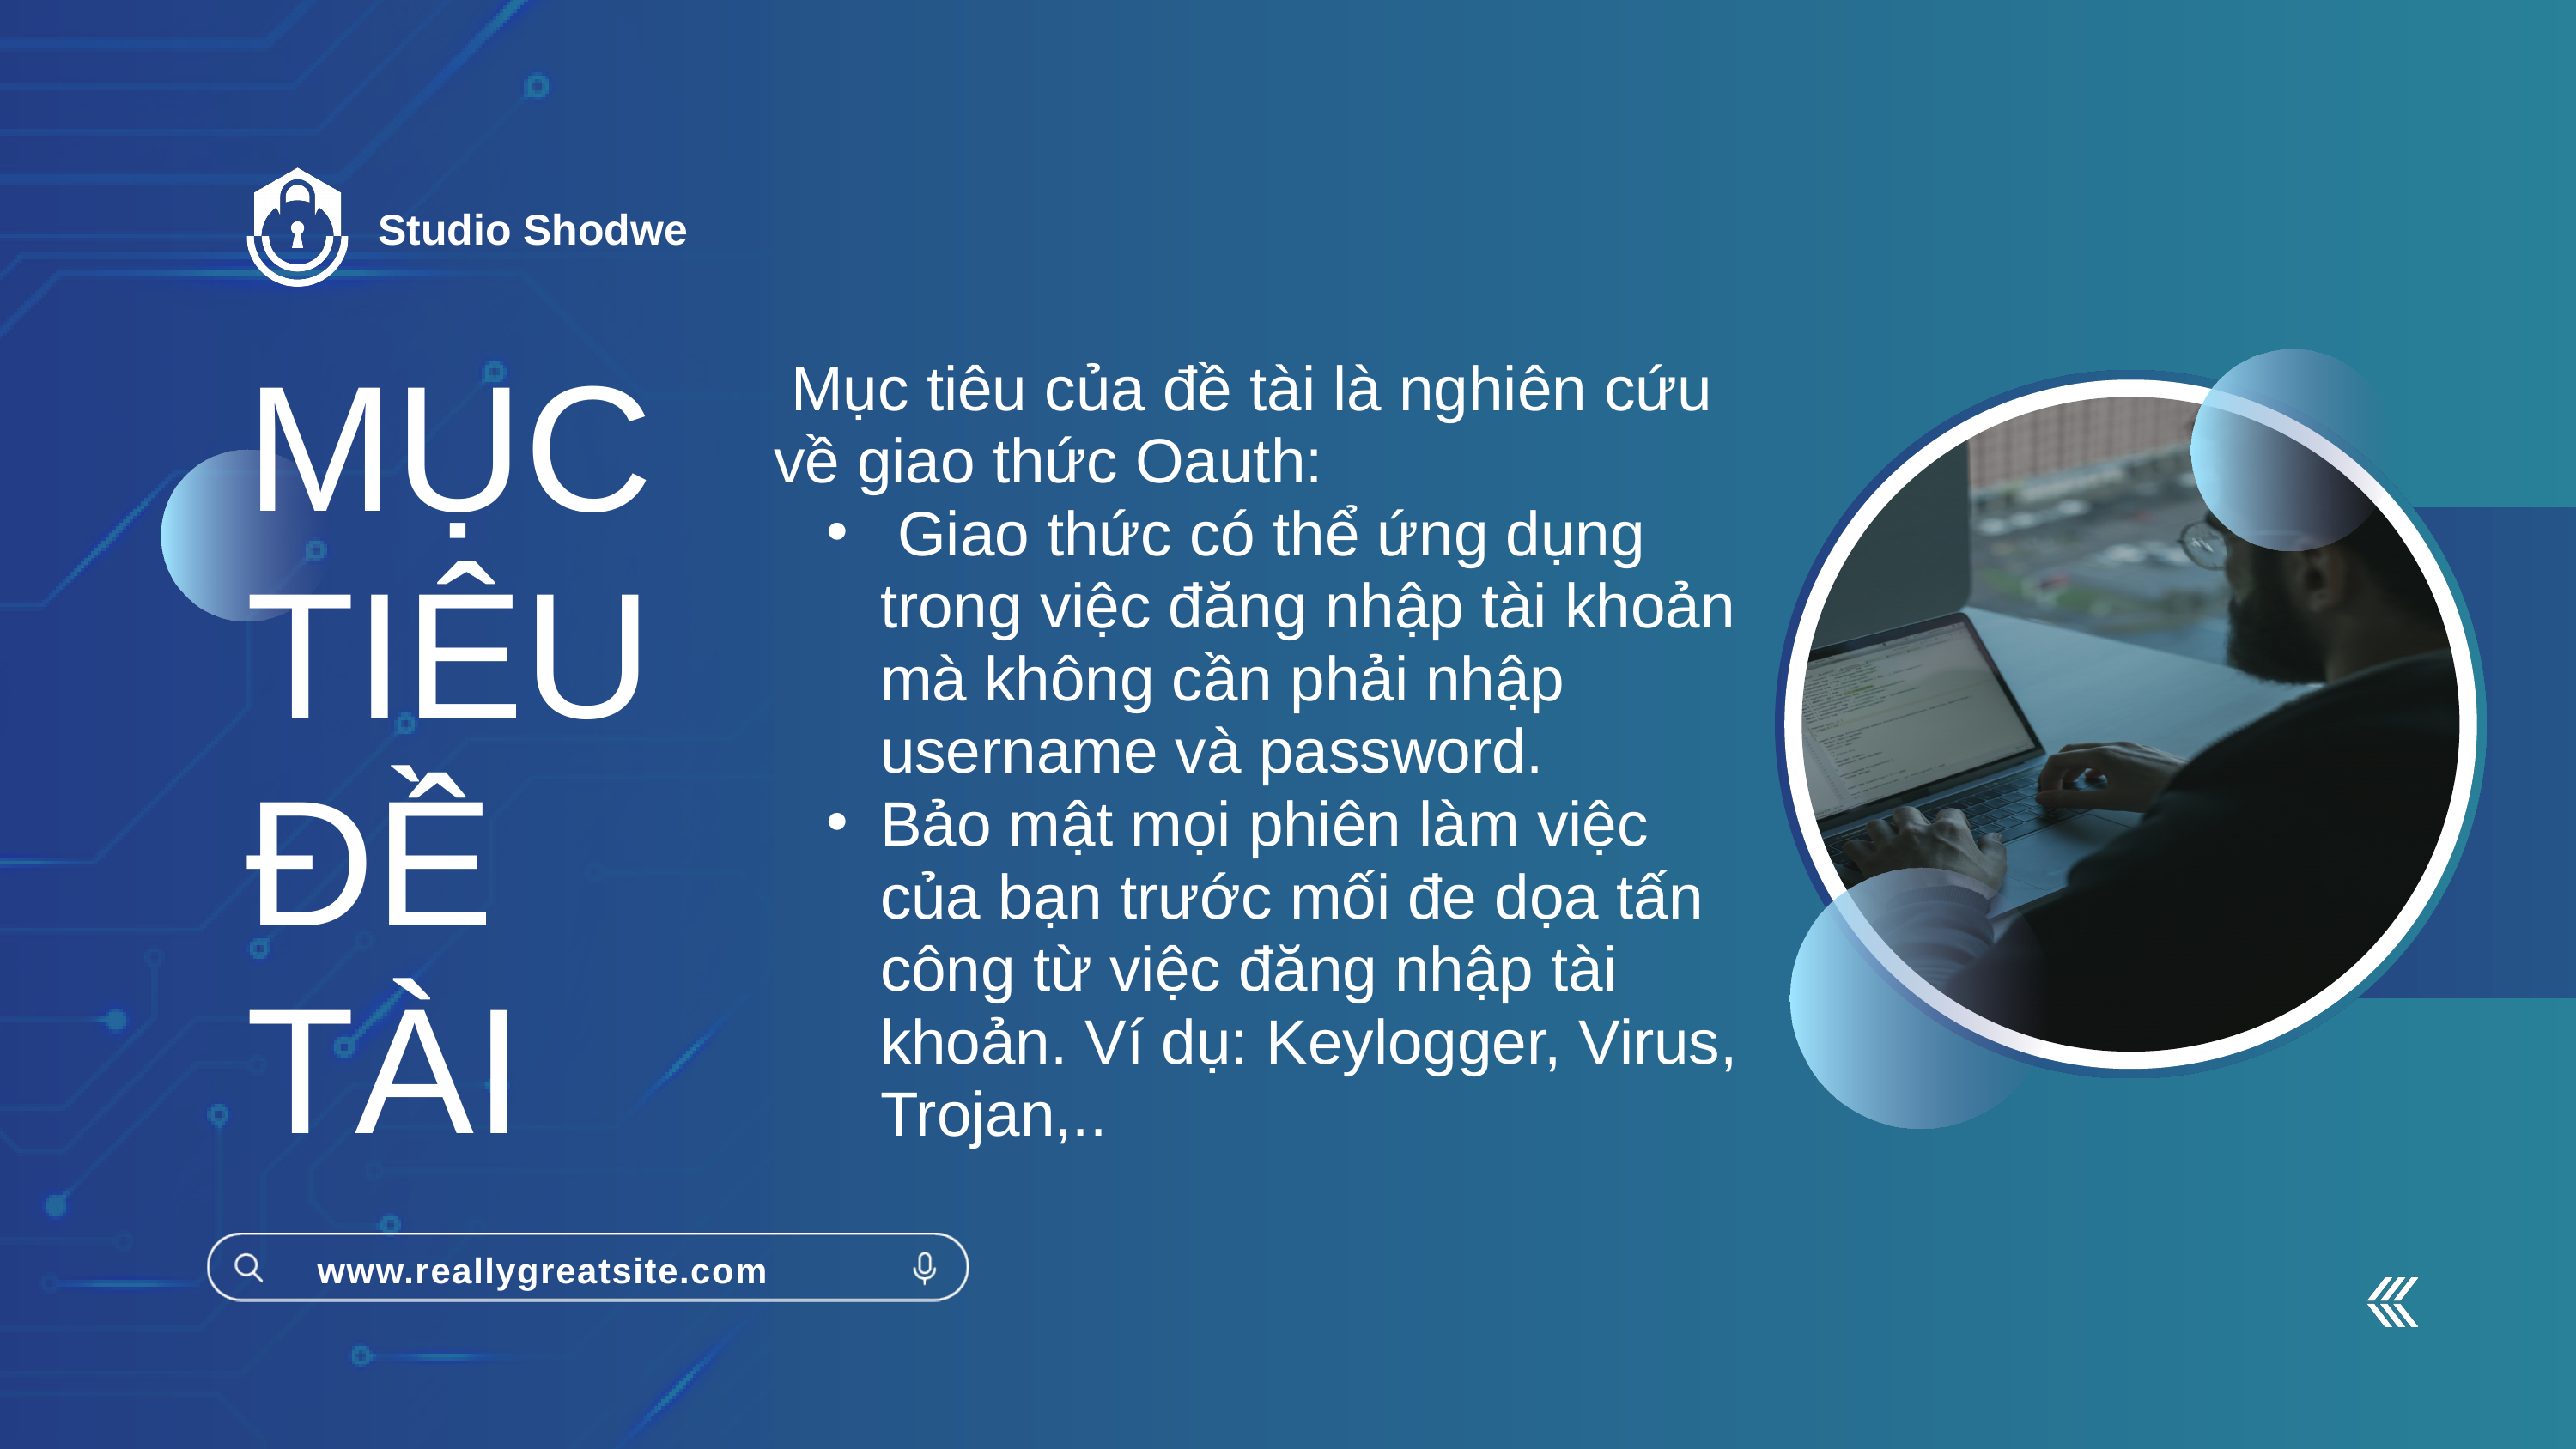

Studio Shodwe
MỤC TIÊU ĐỀ TÀI

 Mục tiêu của đề tài là nghiên cứu về giao thức Oauth:
 Giao thức có thể ứng dụng trong việc đăng nhập tài khoản mà không cần phải nhập username và password.
Bảo mật mọi phiên làm việc của bạn trước mối đe dọa tấn công từ việc đăng nhập tài khoản. Ví dụ: Keylogger, Virus, Trojan,..

www.reallygreatsite.com